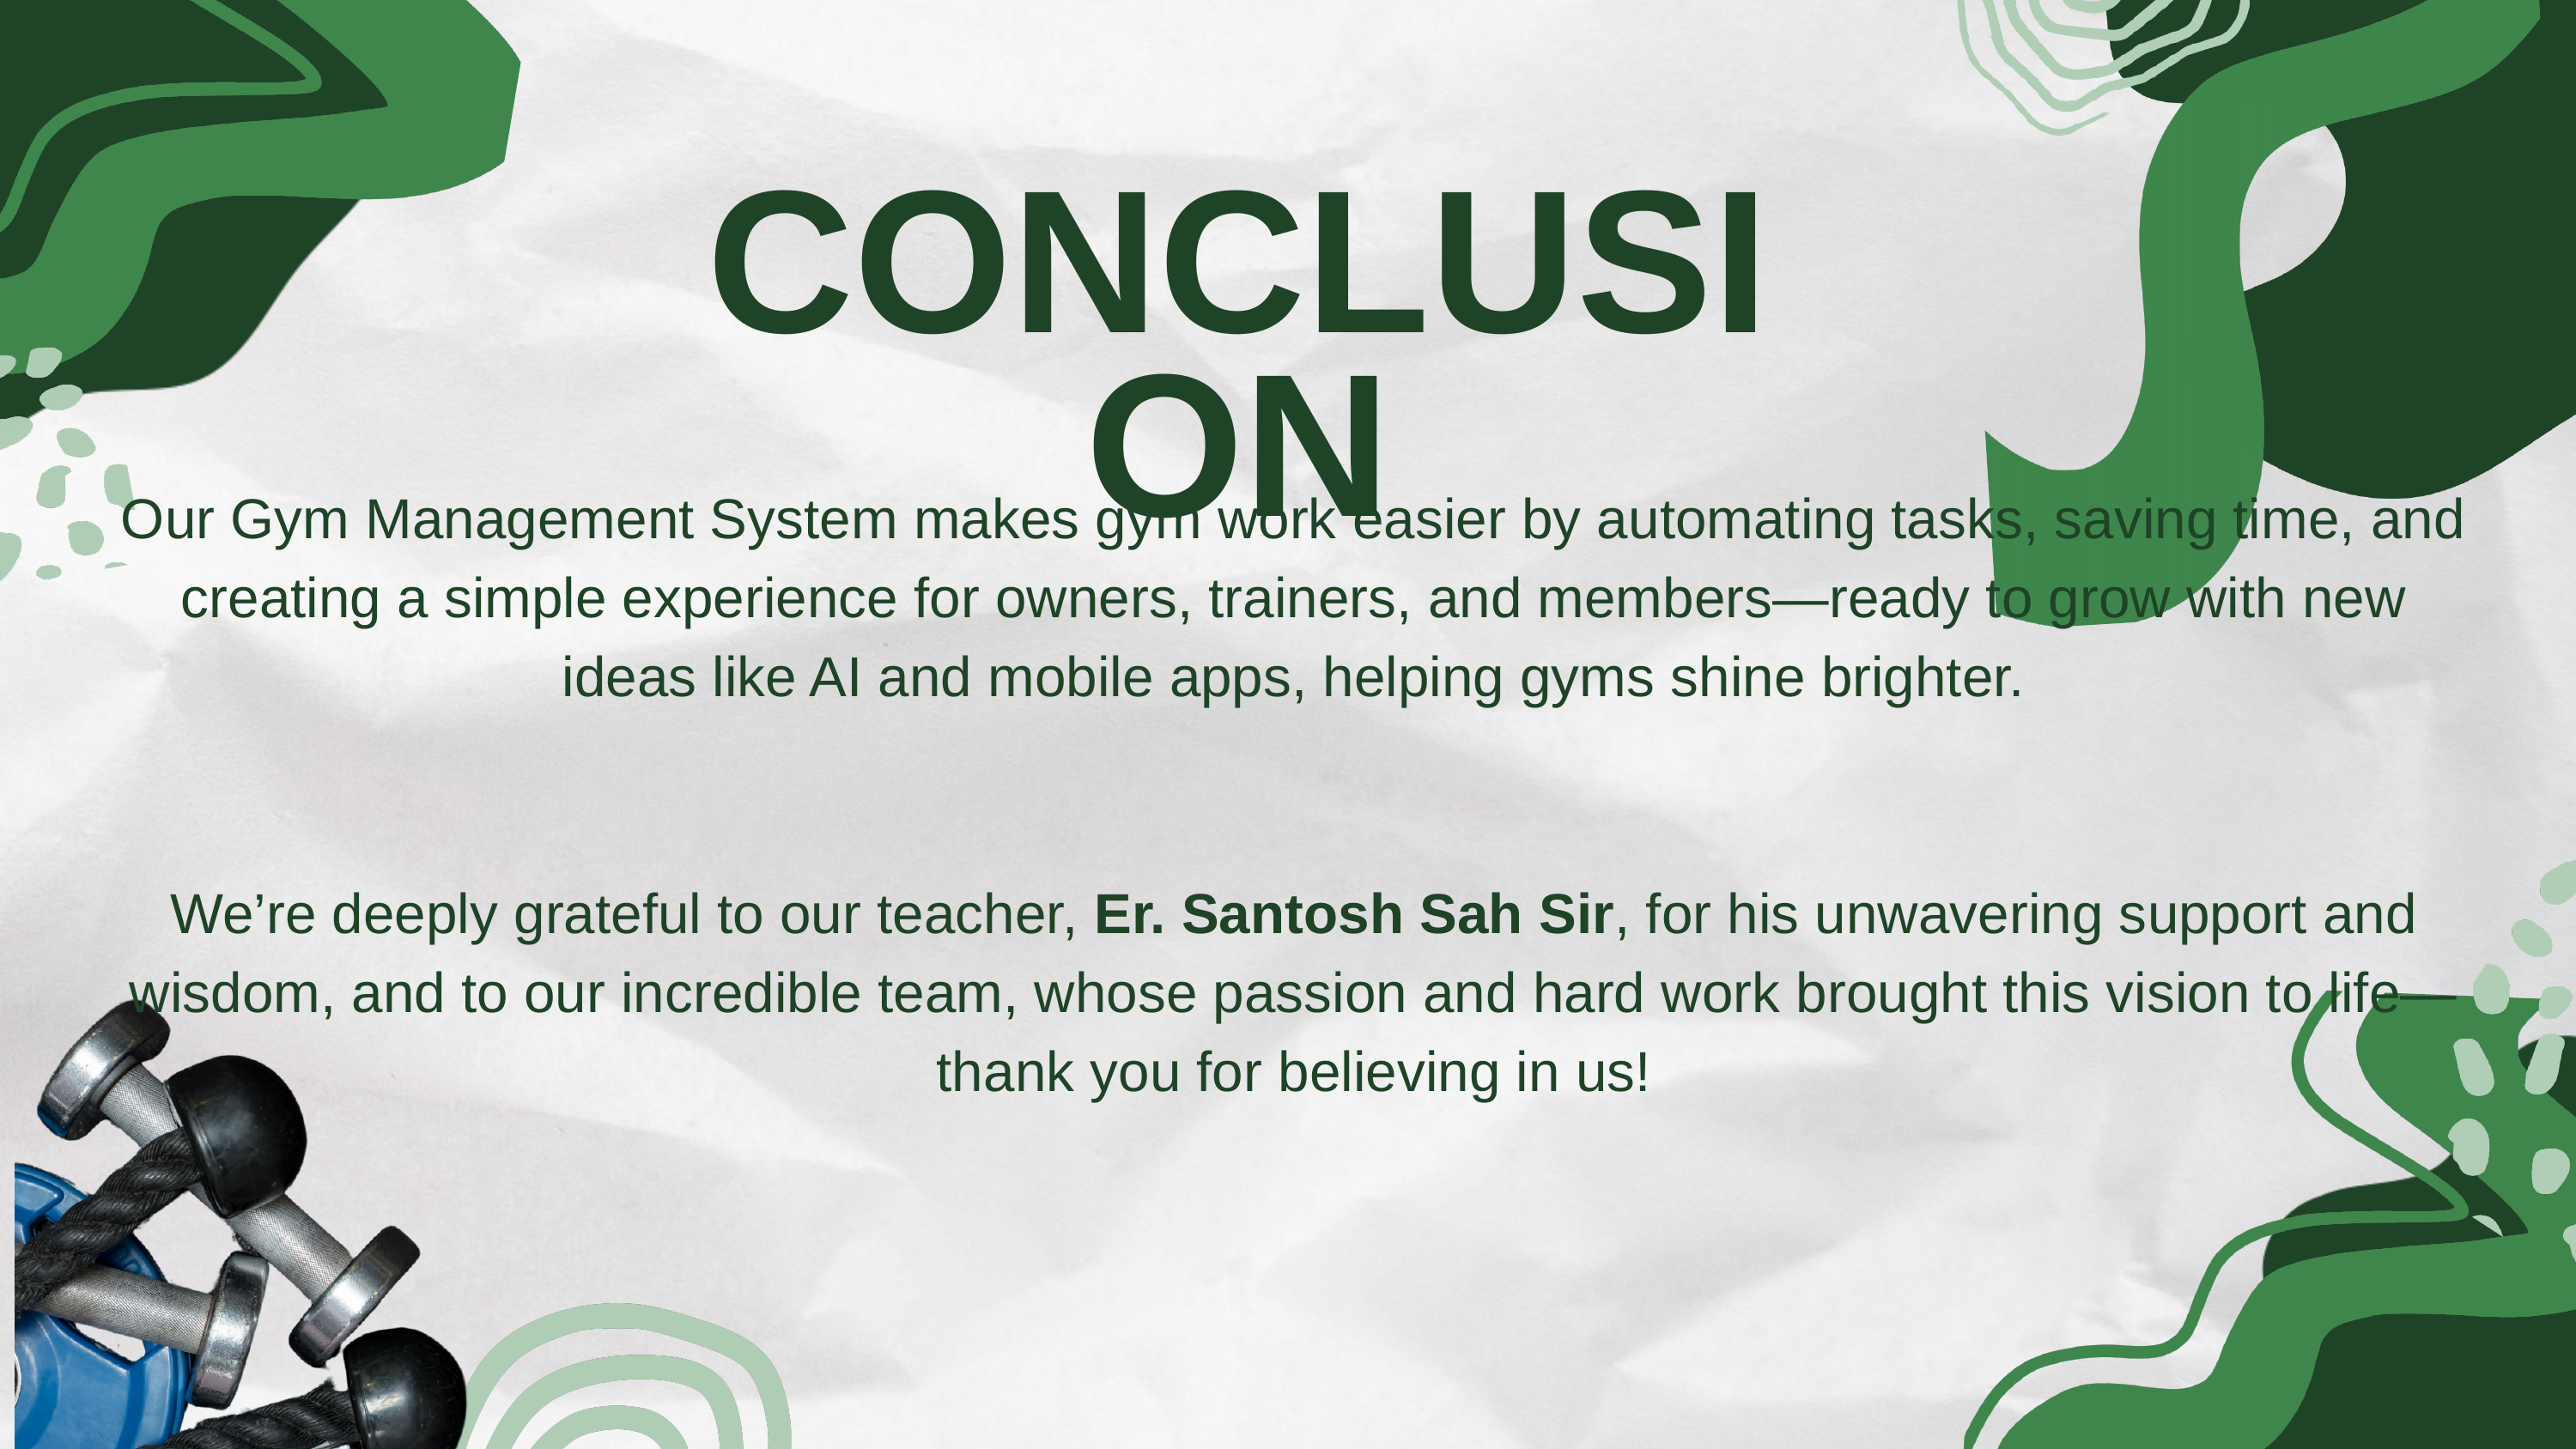

CONCLUSION

Our Gym Management System makes gym work easier by automating tasks, saving time, and creating a simple experience for owners, trainers, and members—ready to grow with new ideas like AI and mobile apps, helping gyms shine brighter.

We’re deeply grateful to our teacher, Er. Santosh Sah Sir, for his unwavering support and wisdom, and to our incredible team, whose passion and hard work brought this vision to life—thank you for believing in us!